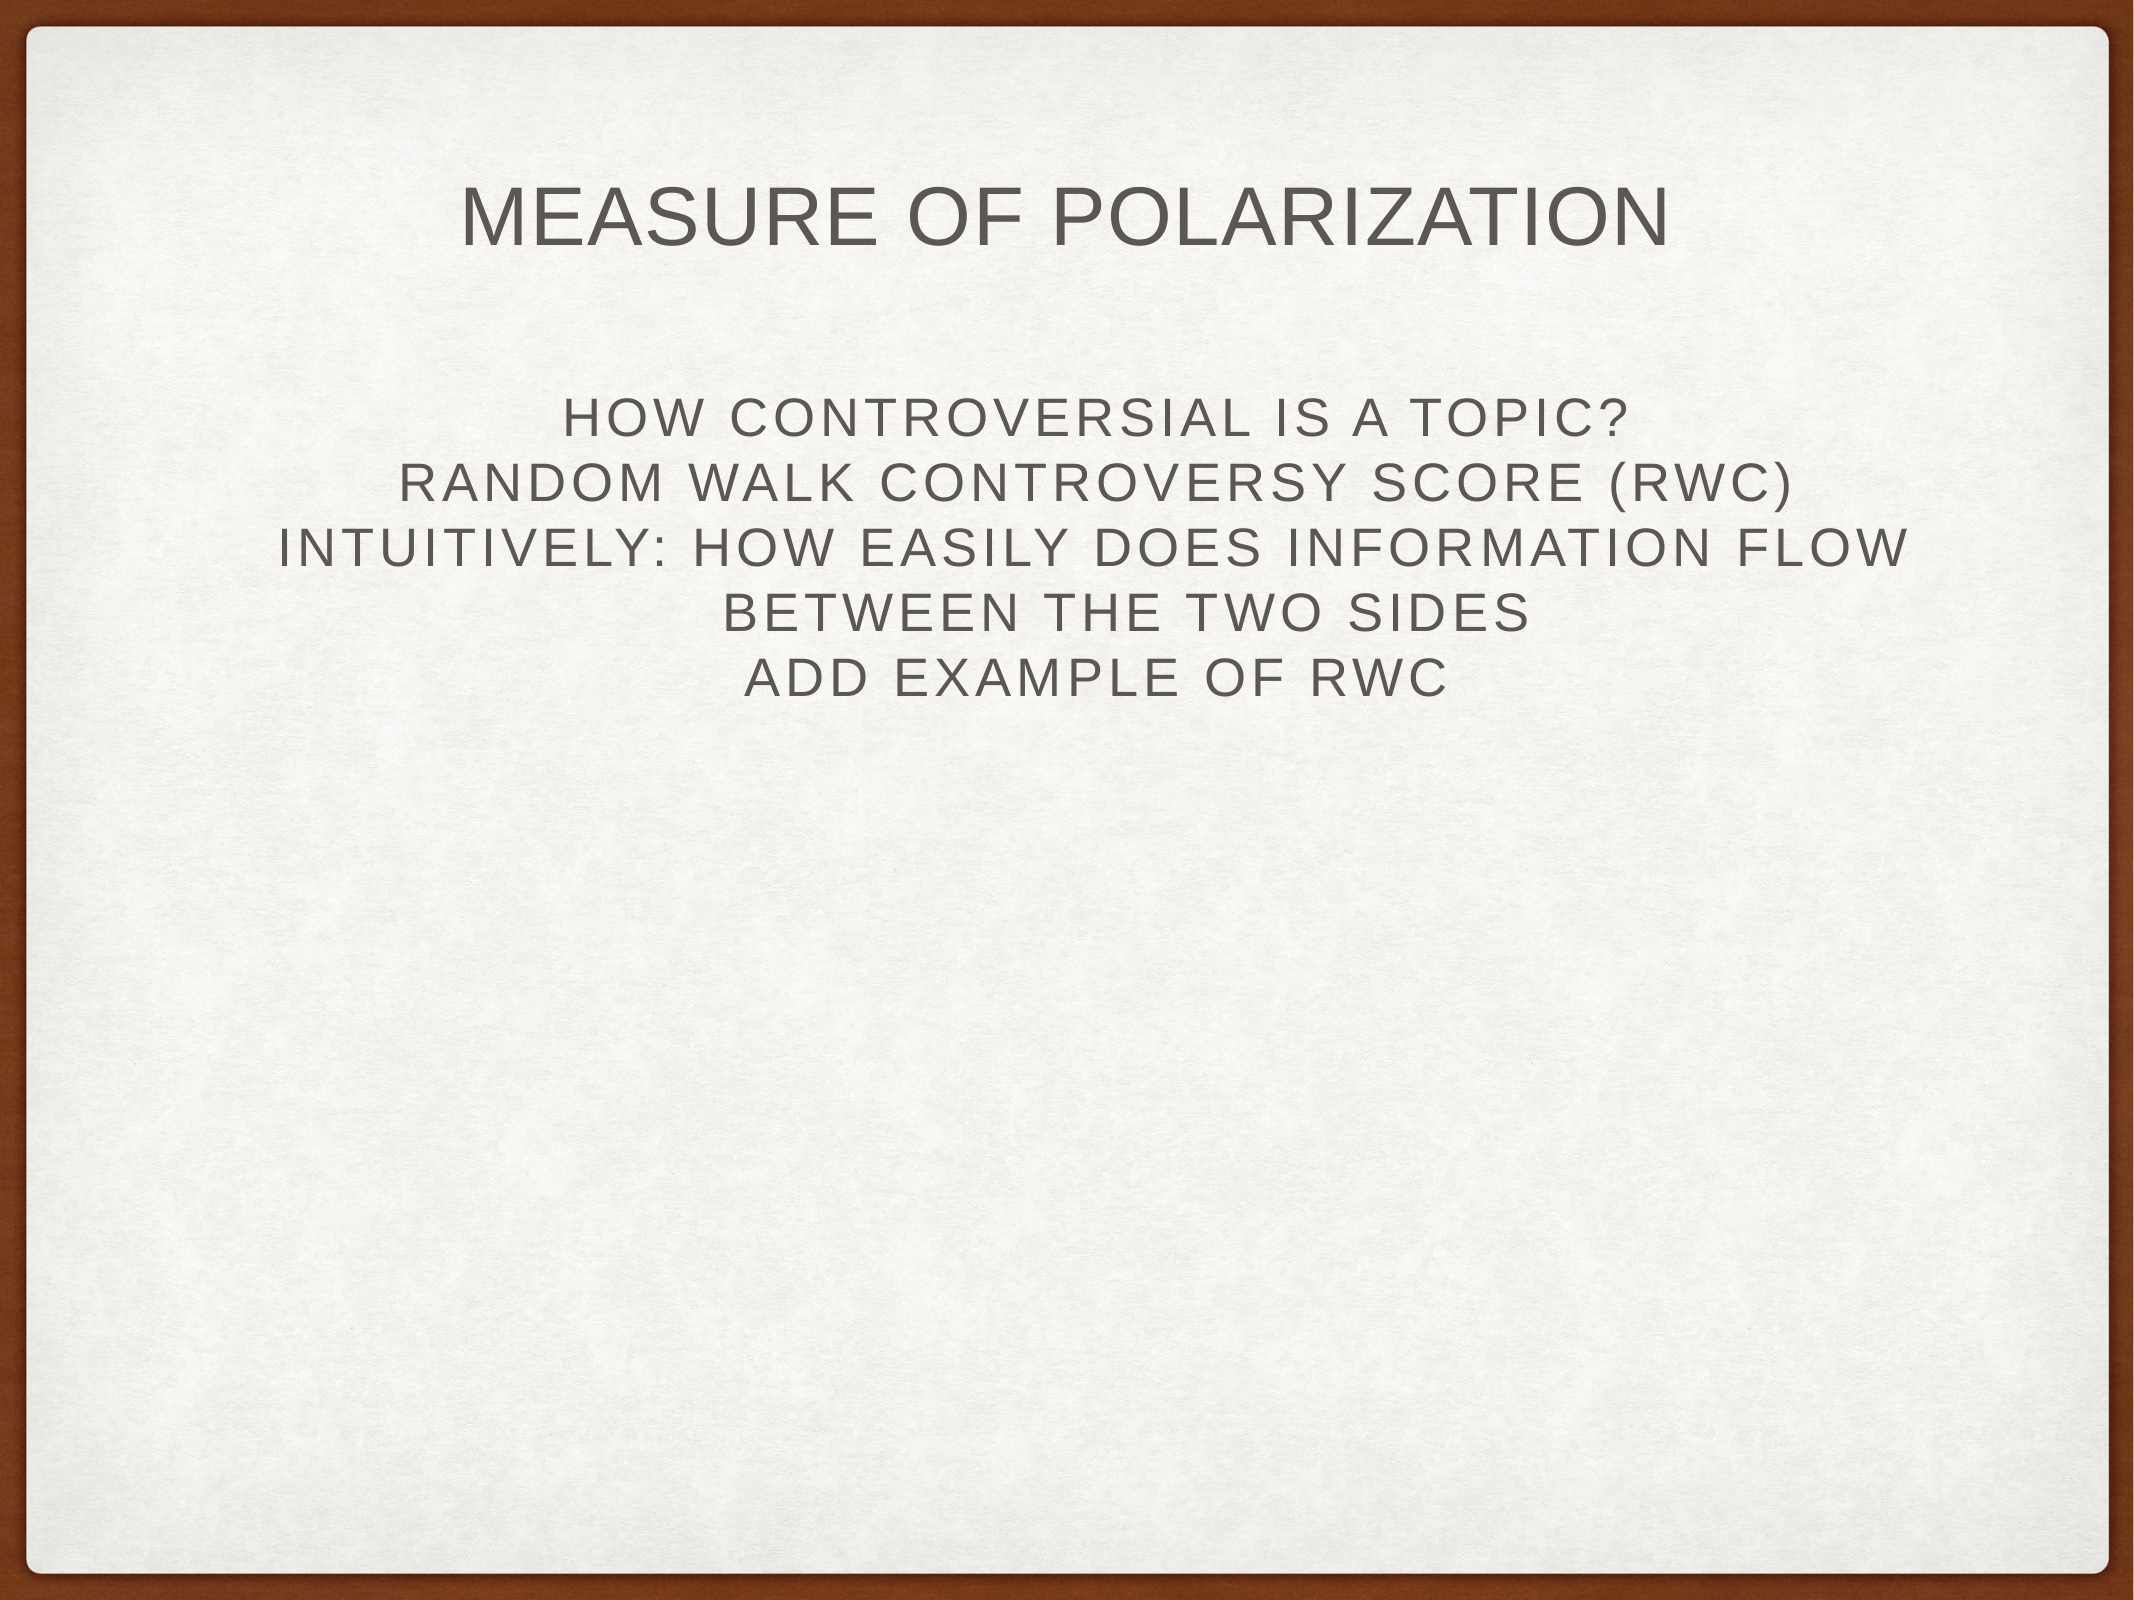

# Measure of polarization
How controversial is a topic?
Random walk controversy score (RWC)
Intuitively: How easily does information flow between the two sides
ADD EXAMPLE OF RWC